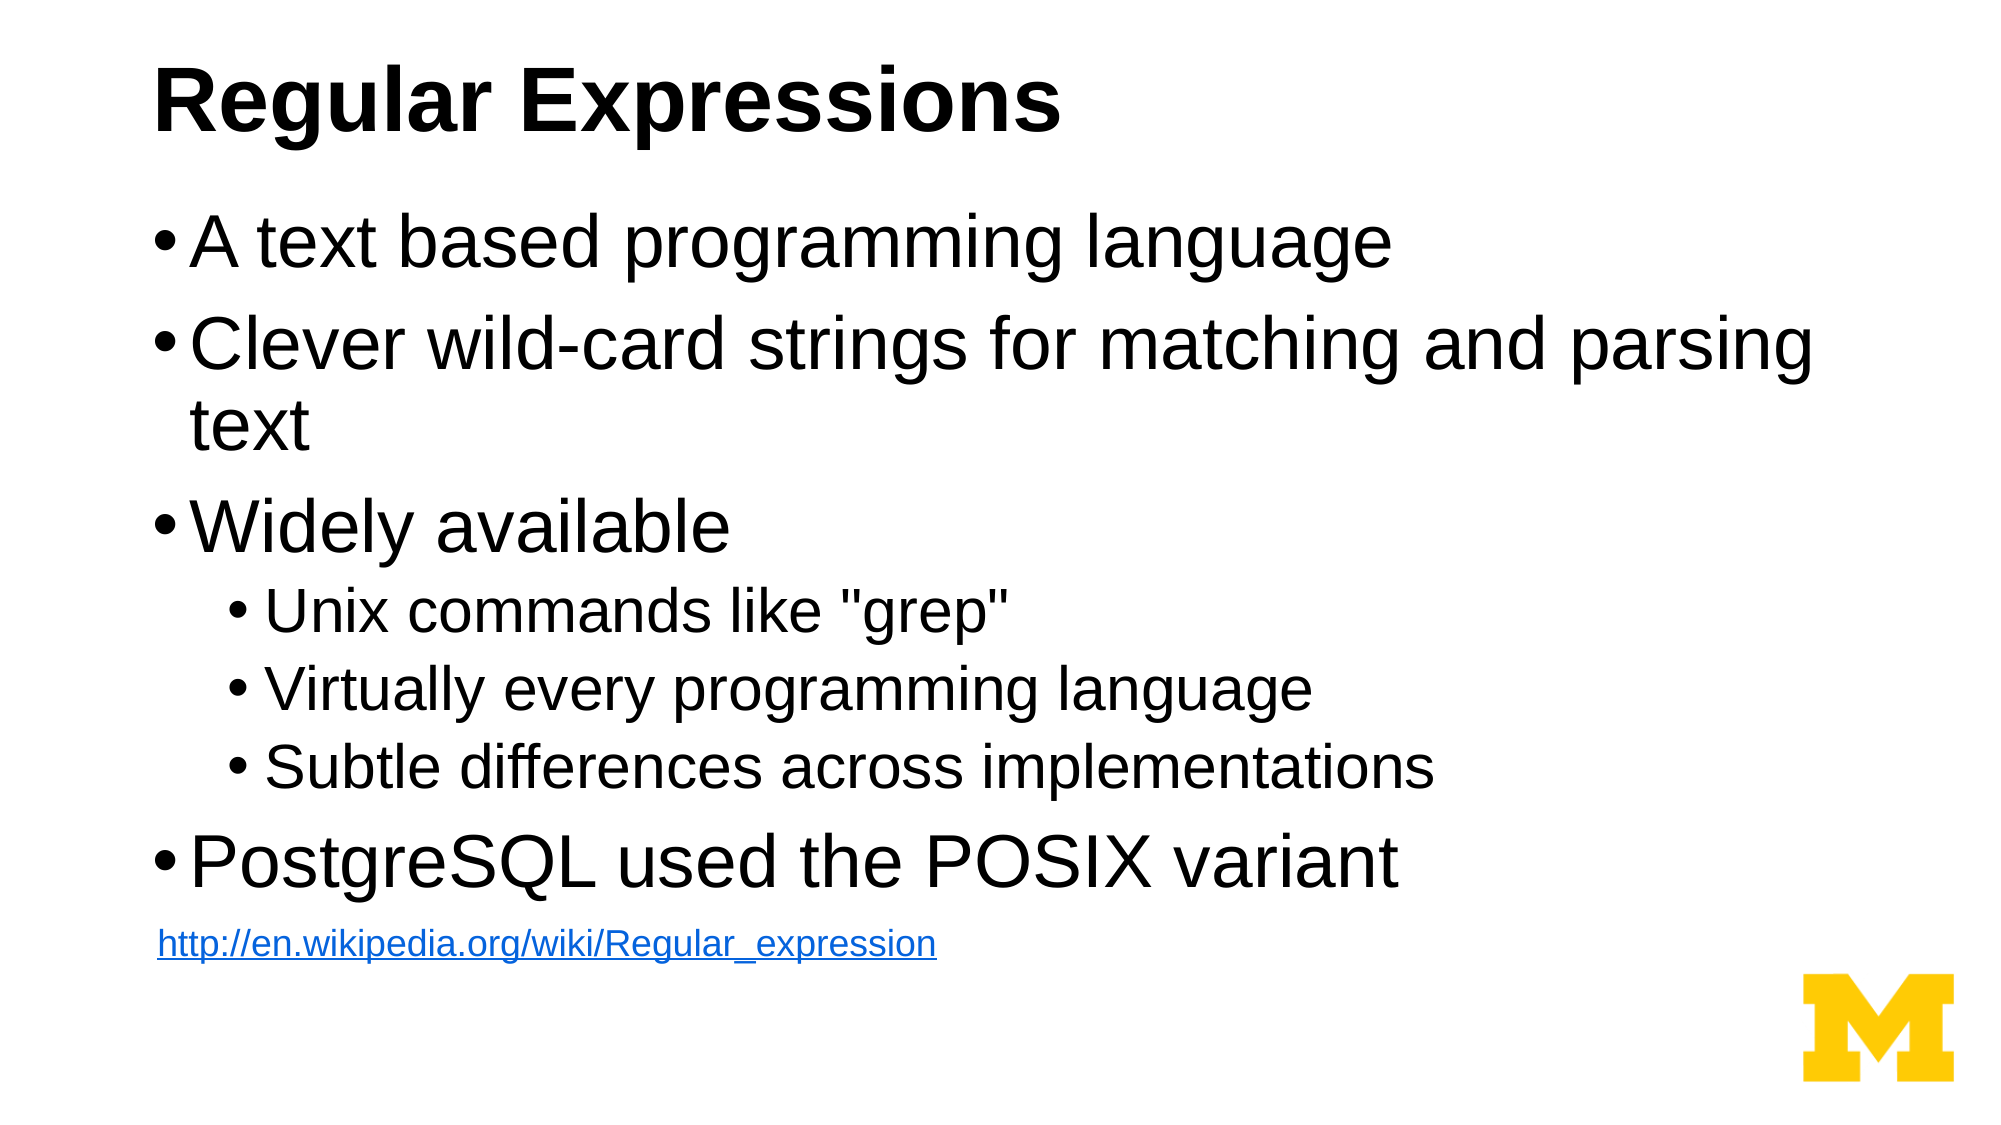

# Regular Expressions
A text based programming language
Clever wild-card strings for matching and parsing text
Widely available
Unix commands like "grep"
Virtually every programming language
Subtle differences across implementations
PostgreSQL used the POSIX variant
http://en.wikipedia.org/wiki/Regular_expression